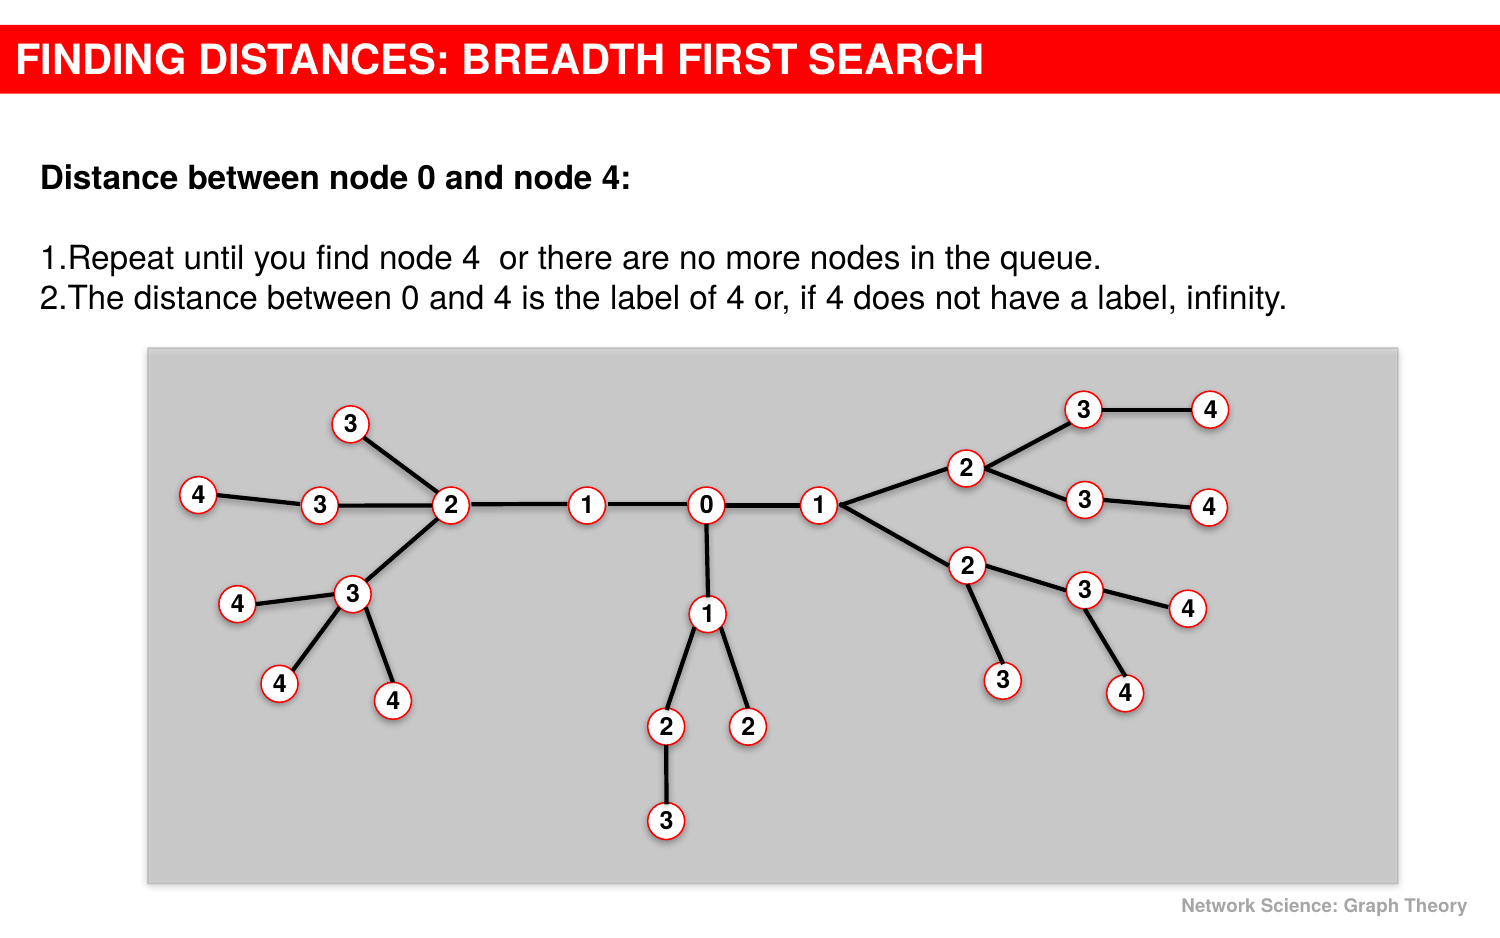

FINDING DISTANCES: BREADTH FIRST SEARCH
Distance between node 0 and node 4:

Repeat until you find node 4  or there are no more nodes in the queue.
The distance between 0 and 4 is the label of 4 or, if 4 does not have a label, infinity.

3
4

3

2

4

3

2
1
0
1
3

4

2

3

3

4

4

1

3

4

4

4

2
2

3
Network Science: Graph Theory